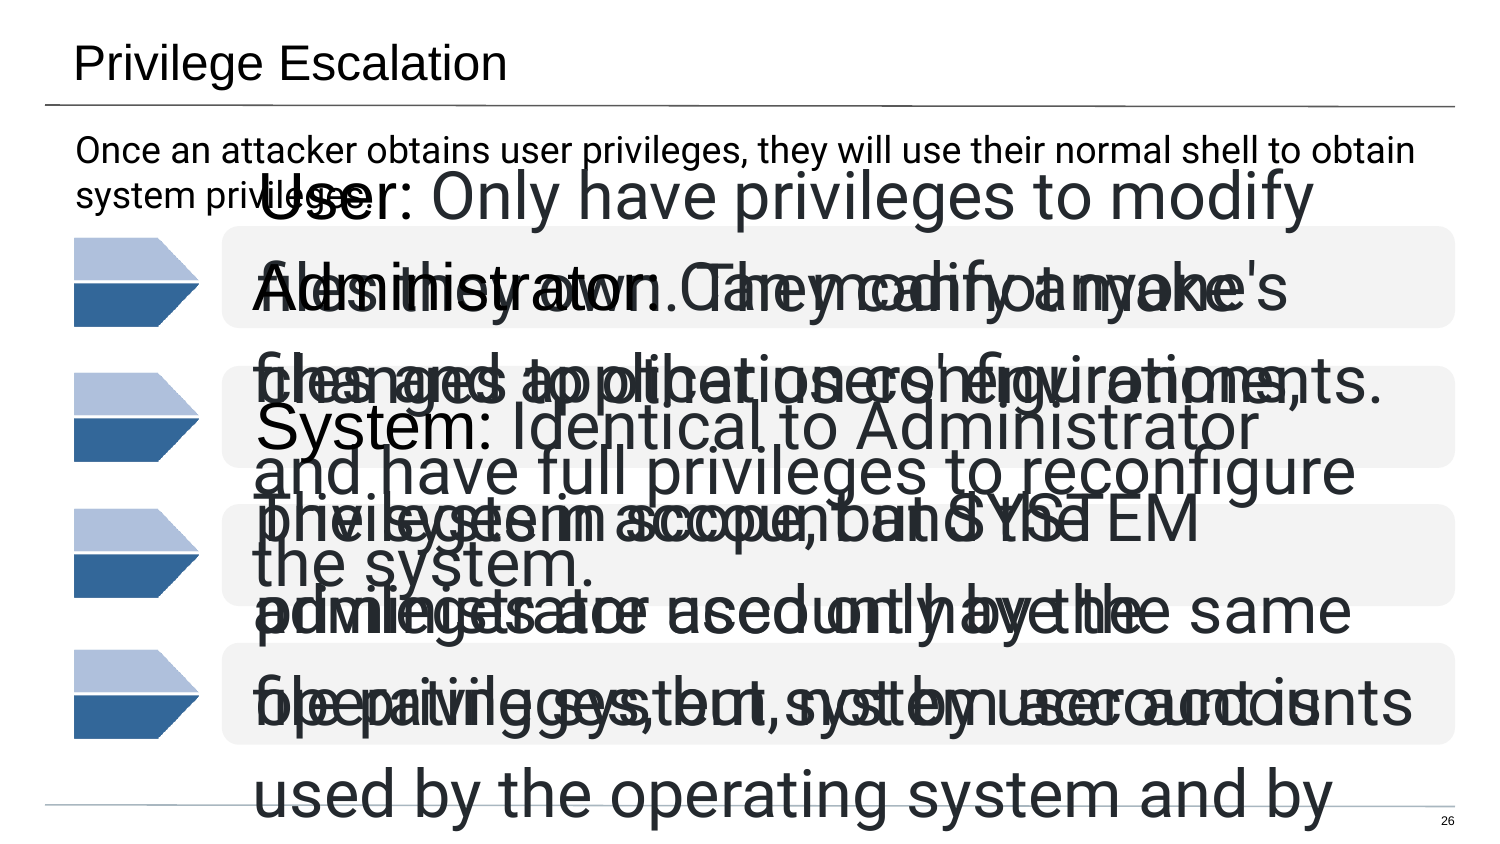

# Privilege Escalation
Once an attacker obtains user privileges, they will use their normal shell to obtain system privileges.
User: Only have privileges to modify files they own. They cannot make changes to other users' environments.
Administrator: Can modify anyone's files and application configurations, and have full privileges to reconfigure the system.
System: Identical to Administrator privileges in scope, but SYSTEM privileges are used only by the operating system, not by user accounts
The system account and the administrator account have the same file privileges, but system account is used by the operating system and by services that run under Windows.

26